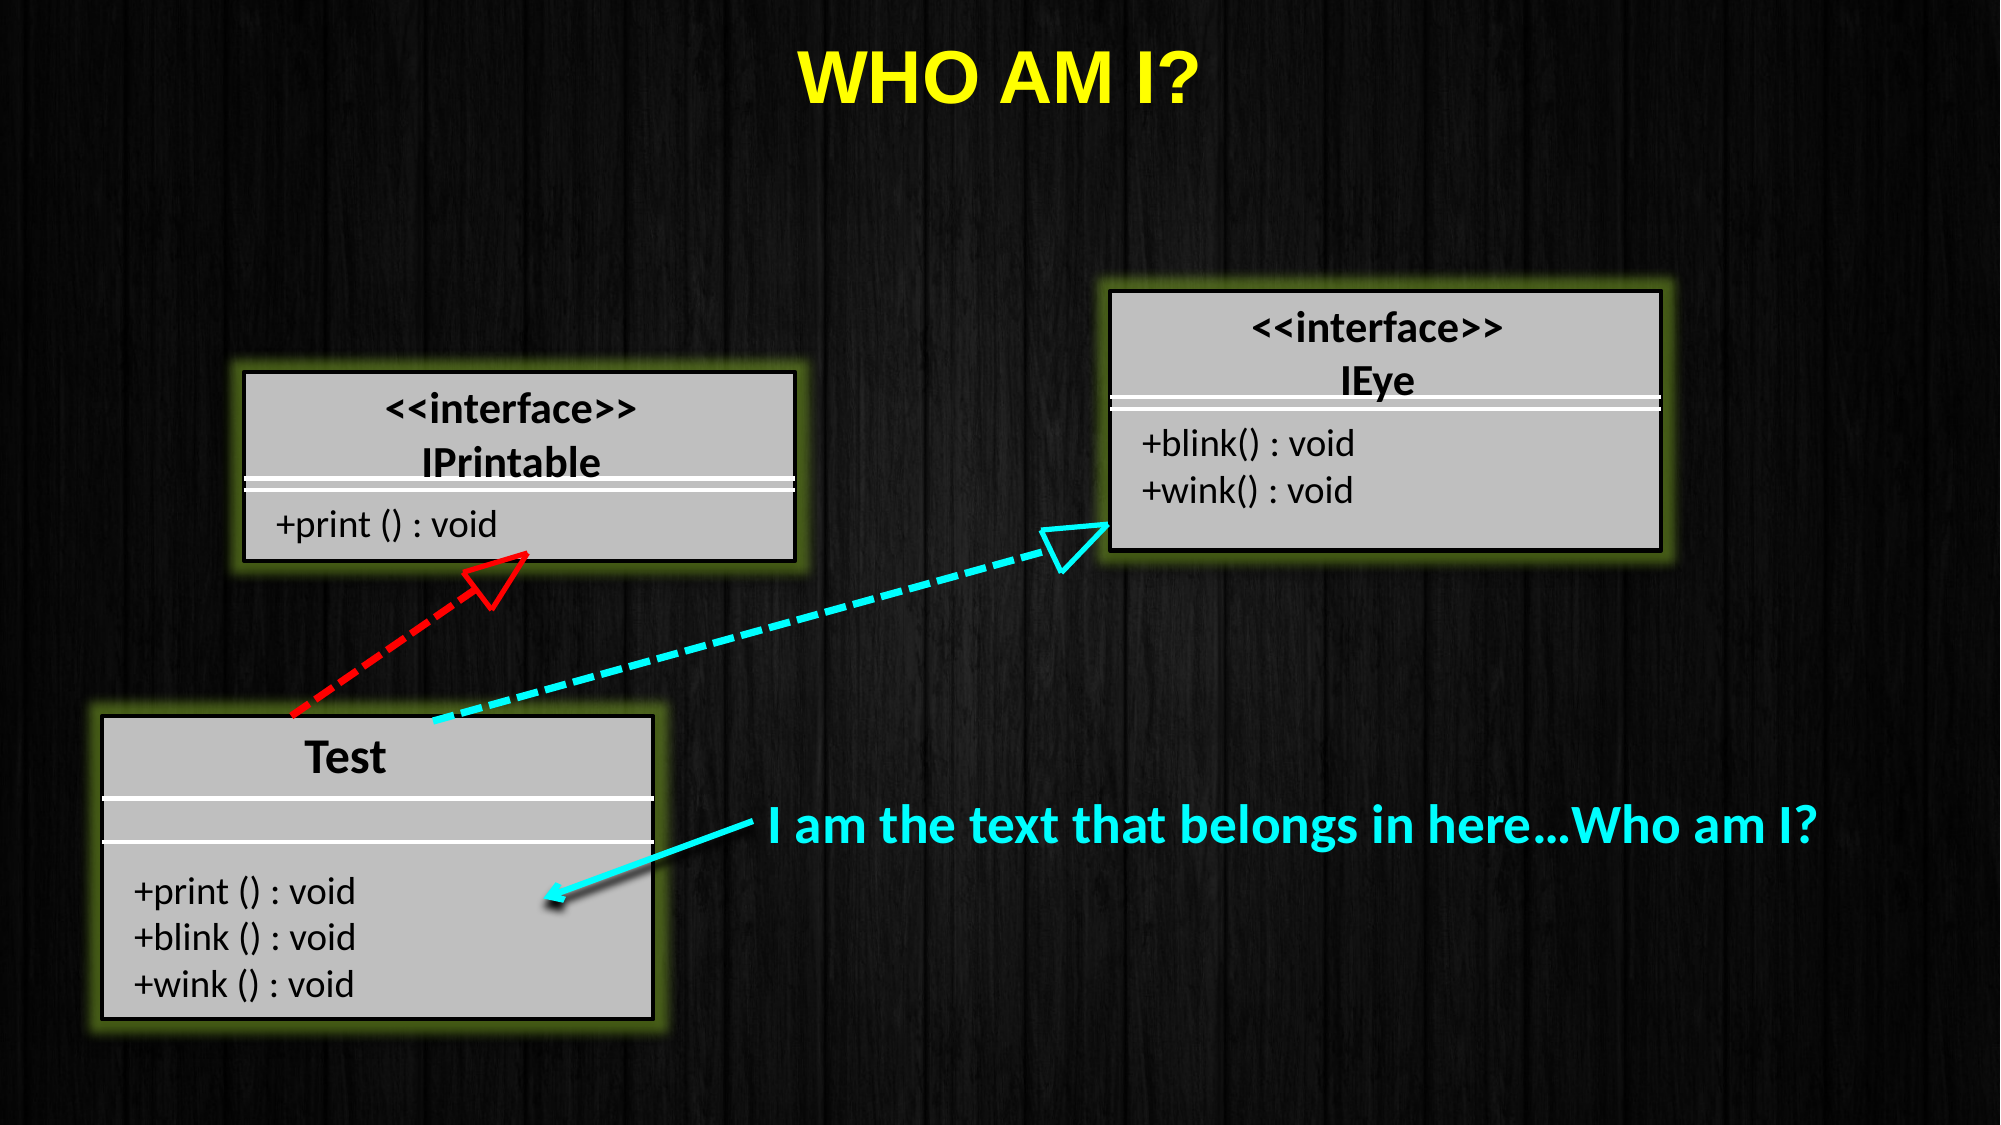

# Who am I?

<<interface>>
IEye

+blink() : void
+wink() : void

<<interface>>
IPrintable

+print () : void

Test

I am the text that belongs in here…Who am I?
+print () : void
+blink () : void
+wink () : void